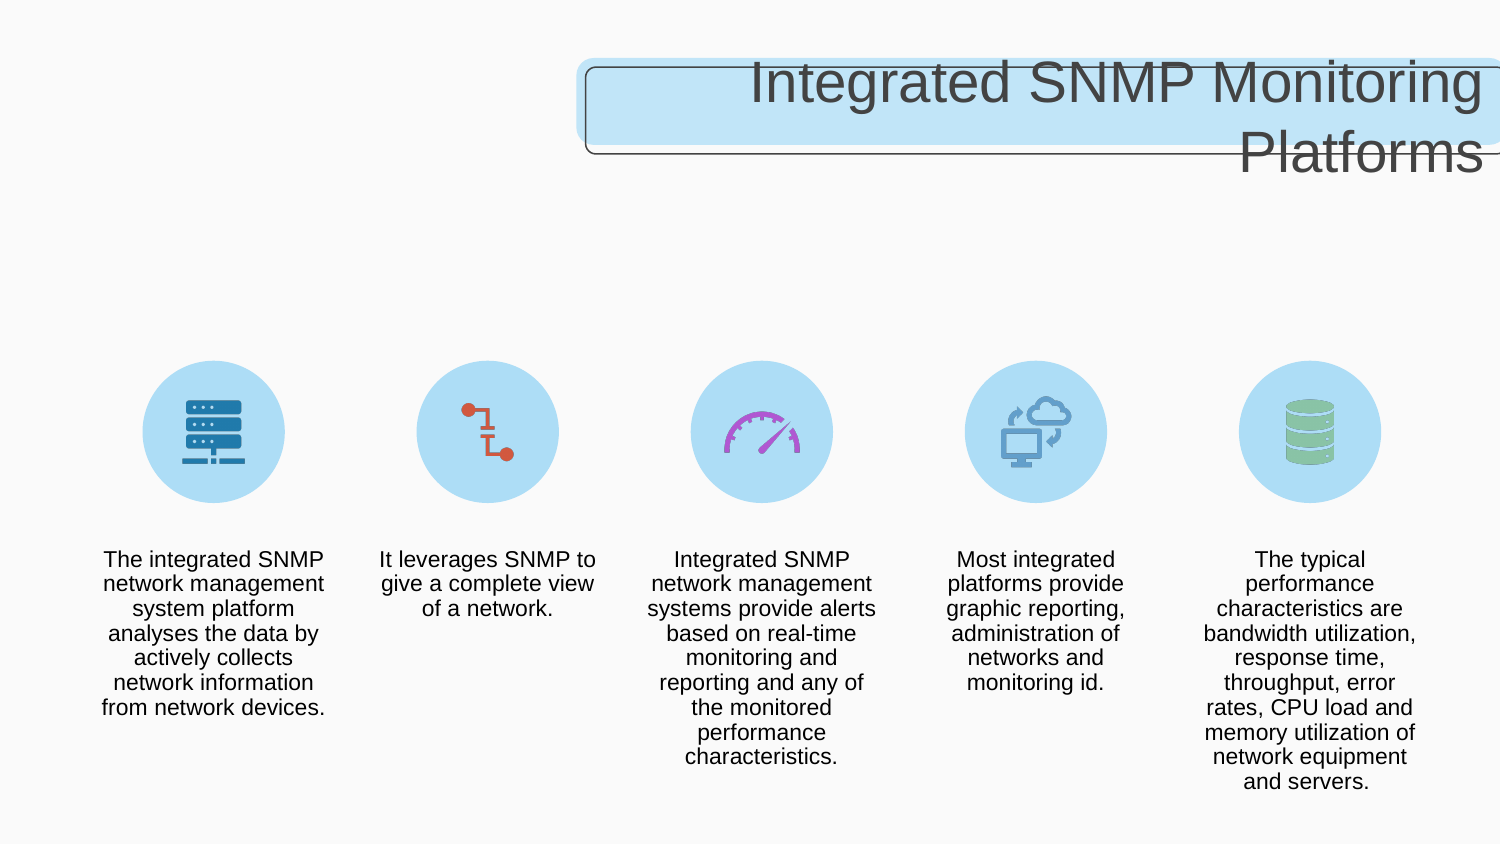

# Integrated SNMP Monitoring Platforms
The integrated SNMP network management system platform analyses the data by actively collects network information from network devices.
It leverages SNMP to give a complete view of a network.
Integrated SNMP network management systems provide alerts based on real-time monitoring and reporting and any of the monitored performance characteristics.
Most integrated platforms provide graphic reporting, administration of networks and monitoring id.
The typical performance characteristics are bandwidth utilization, response time, throughput, error rates, CPU load and memory utilization of network equipment and servers.